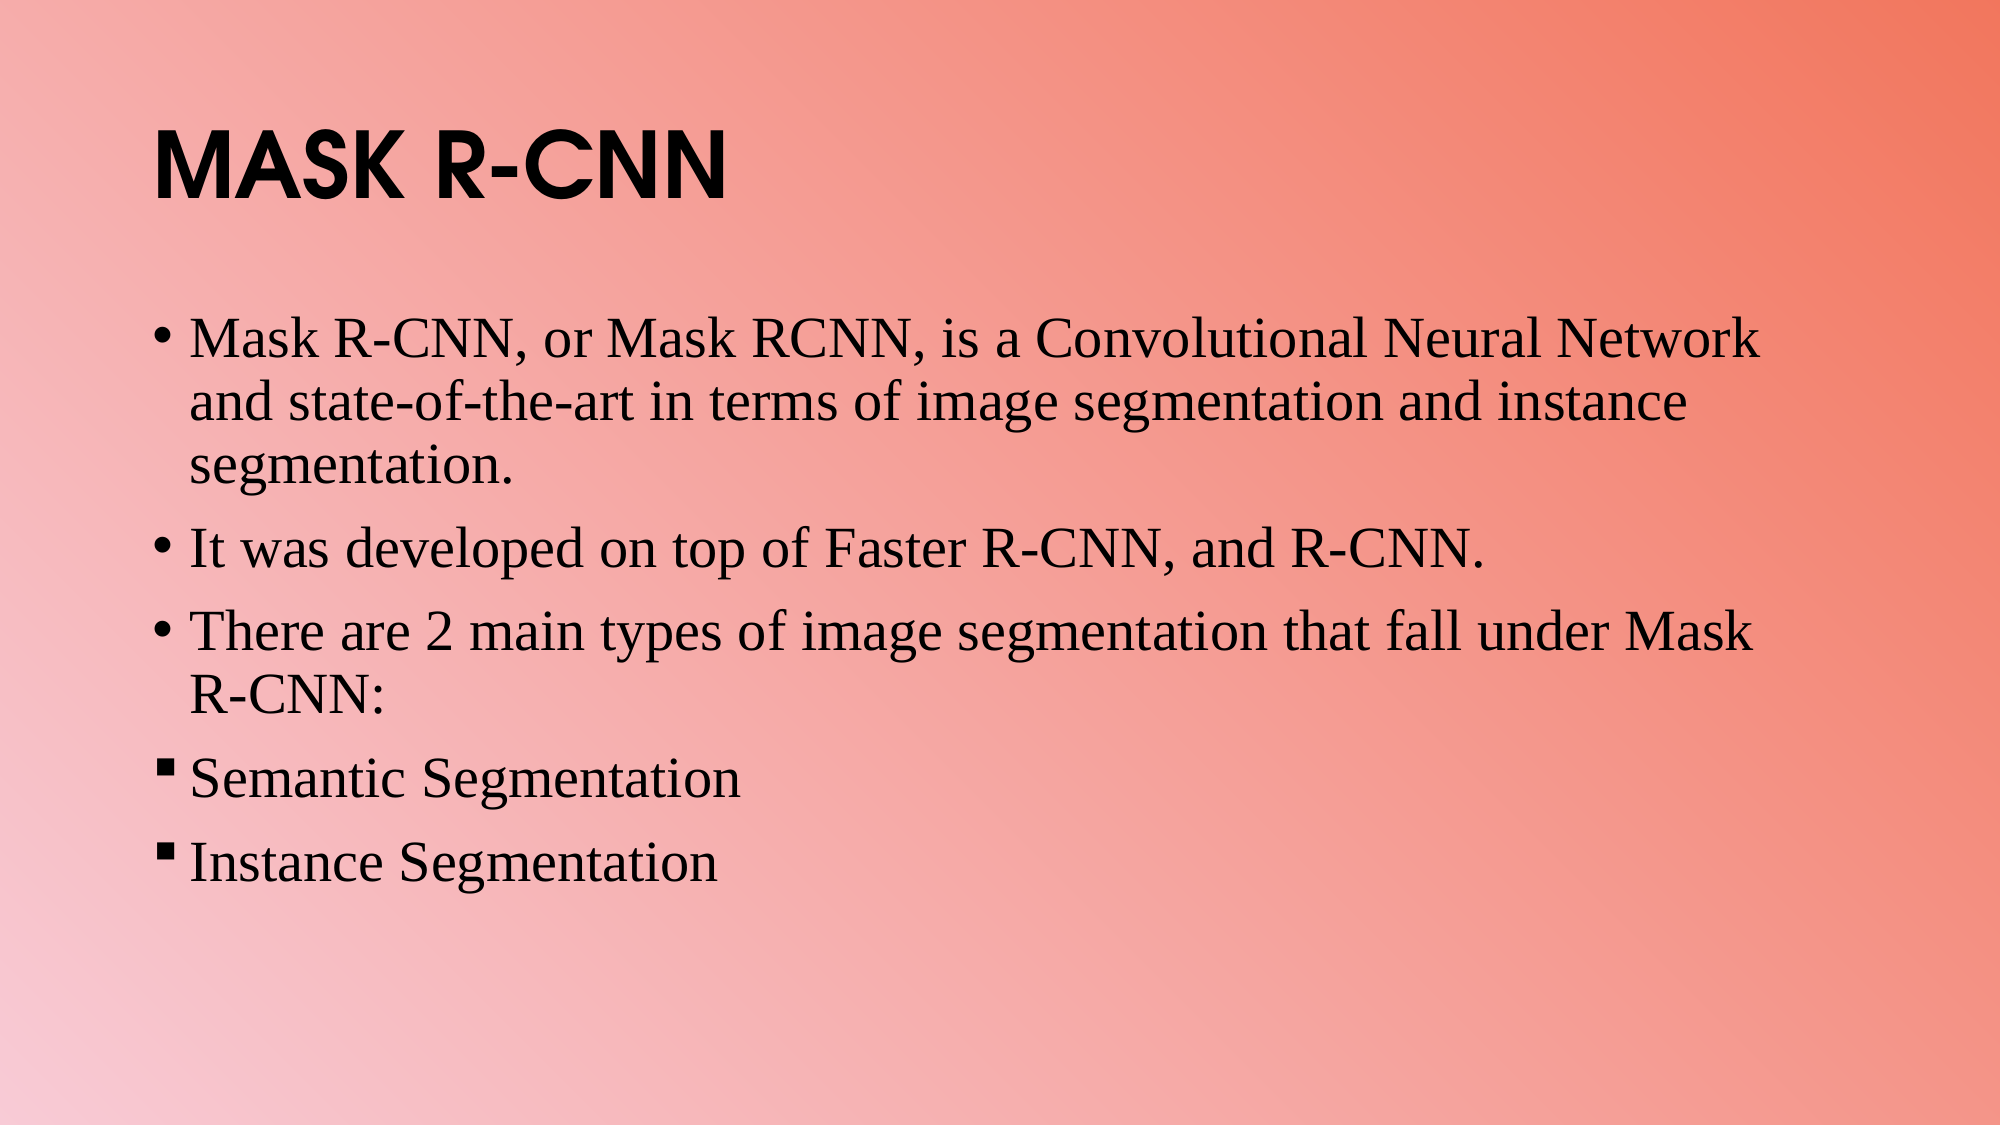

# MASK R-CNN
Mask R-CNN, or Mask RCNN, is a Convolutional Neural Network and state-of-the-art in terms of image segmentation and instance segmentation.
It was developed on top of Faster R-CNN, and R-CNN.
There are 2 main types of image segmentation that fall under Mask R-CNN:
Semantic Segmentation
Instance Segmentation